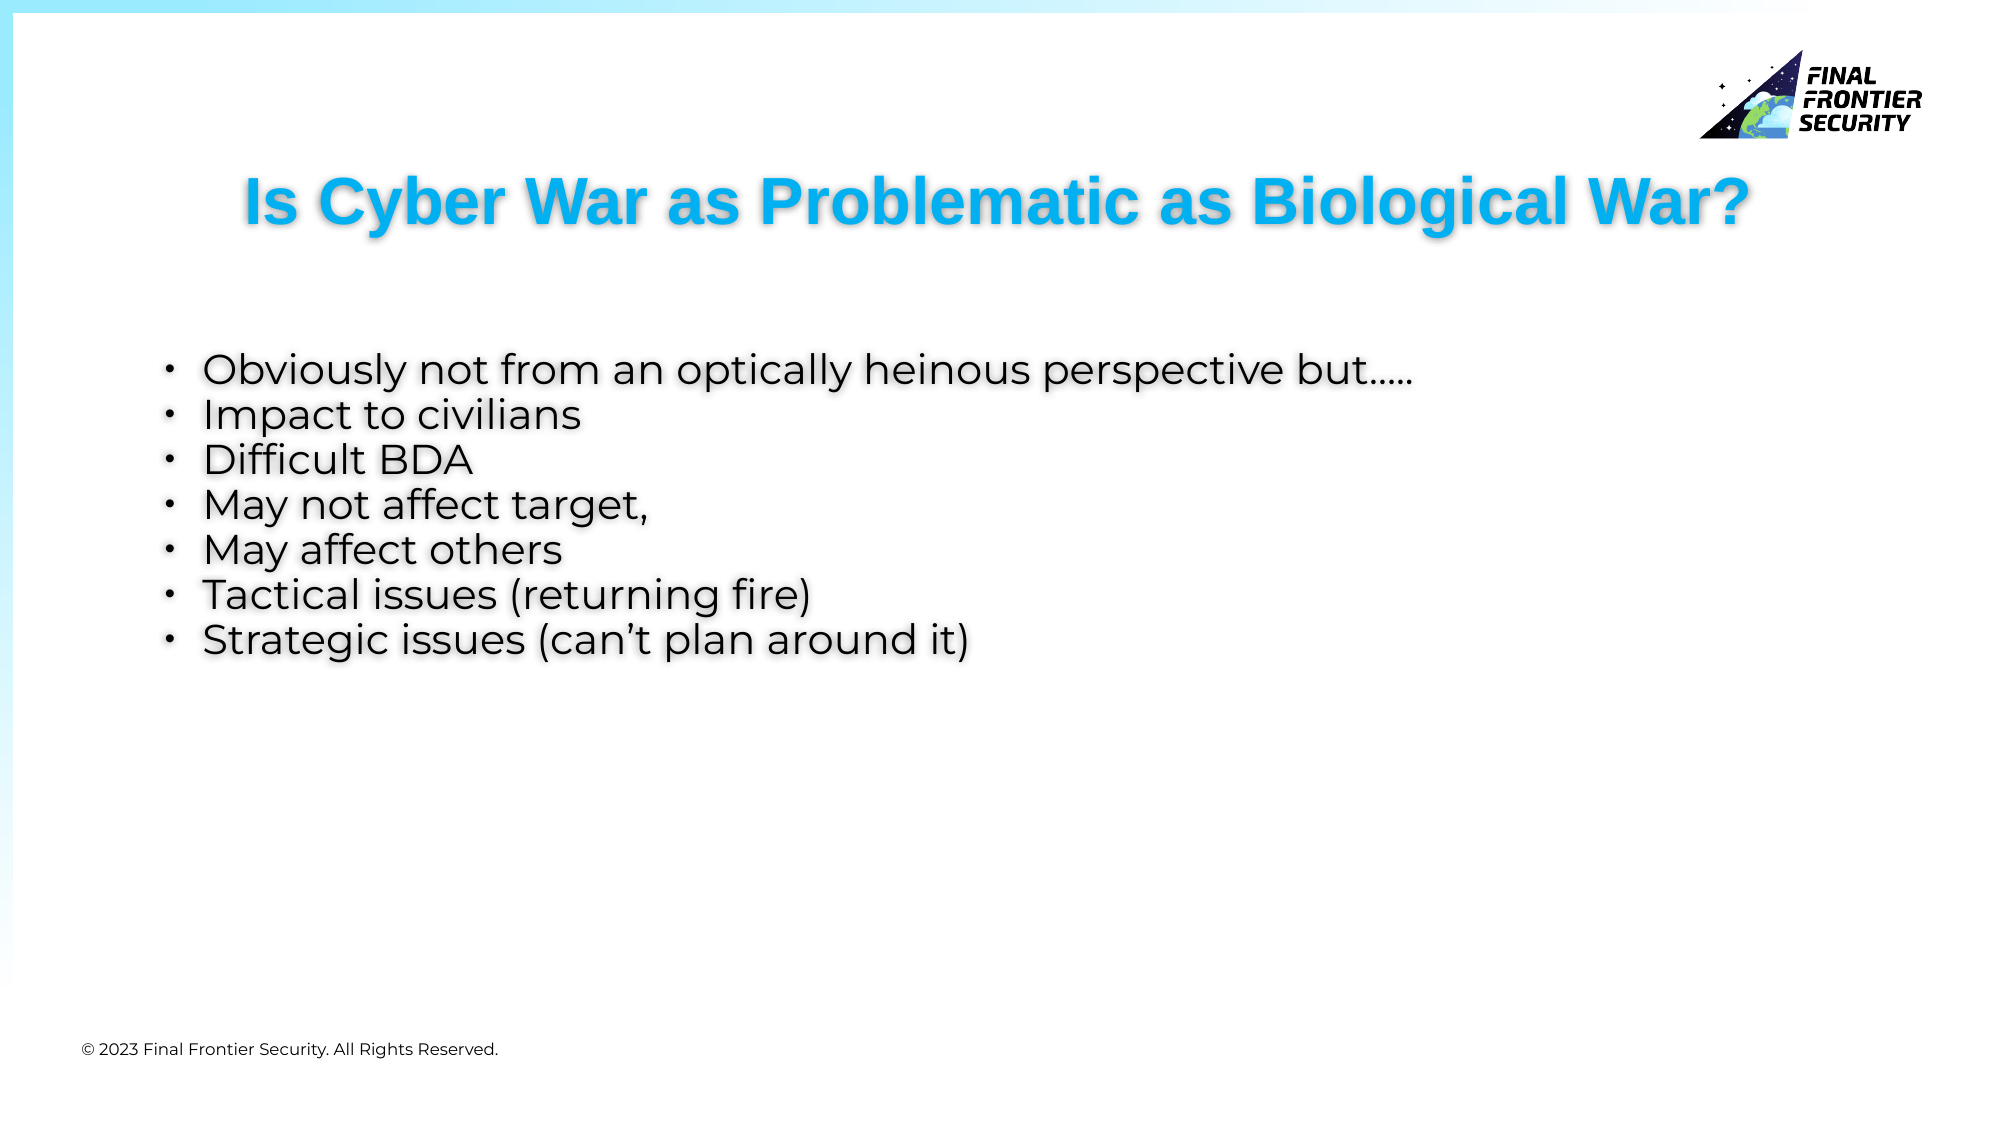

# Is Cyber War as Problematic as Biological War?
Obviously not from an optically heinous perspective but…..
Impact to civilians
Difficult BDA
May not affect target,
May affect others
Tactical issues (returning fire)
Strategic issues (can’t plan around it)